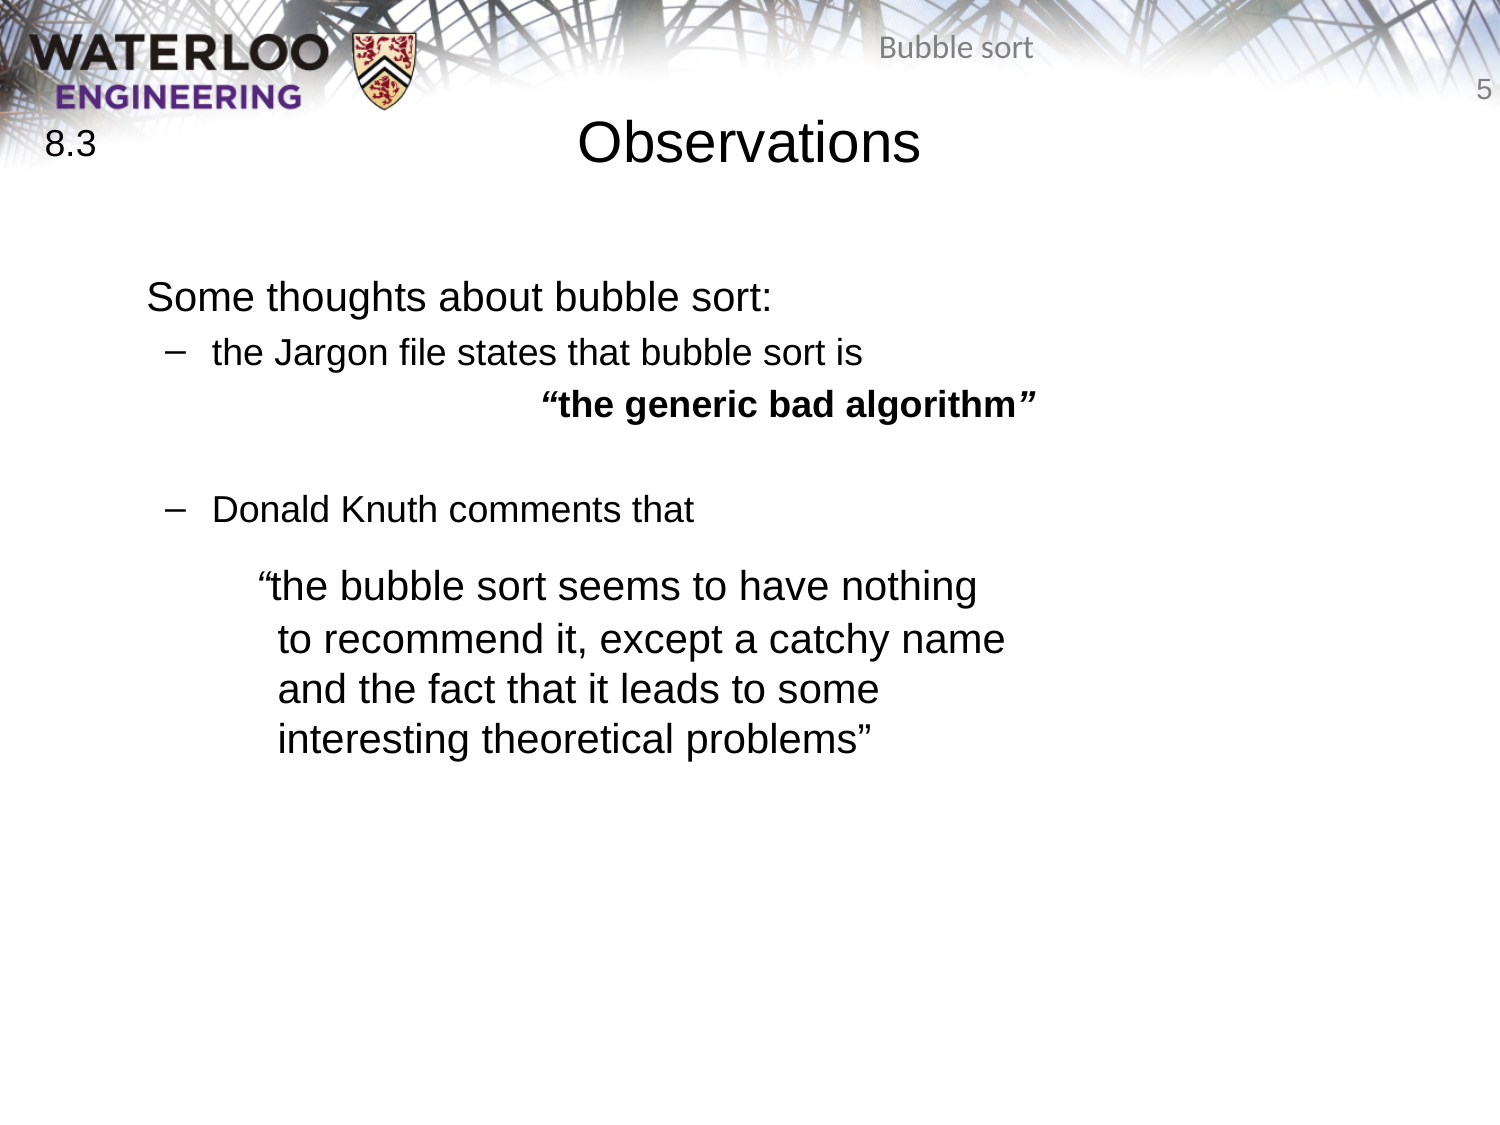

# Observations
8.3
	Some thoughts about bubble sort:
the Jargon file states that bubble sort is
“the generic bad algorithm”

Donald Knuth comments that
 “the bubble sort seems to have nothing
to recommend it, except a catchy name
and the fact that it leads to some
interesting theoretical problems”